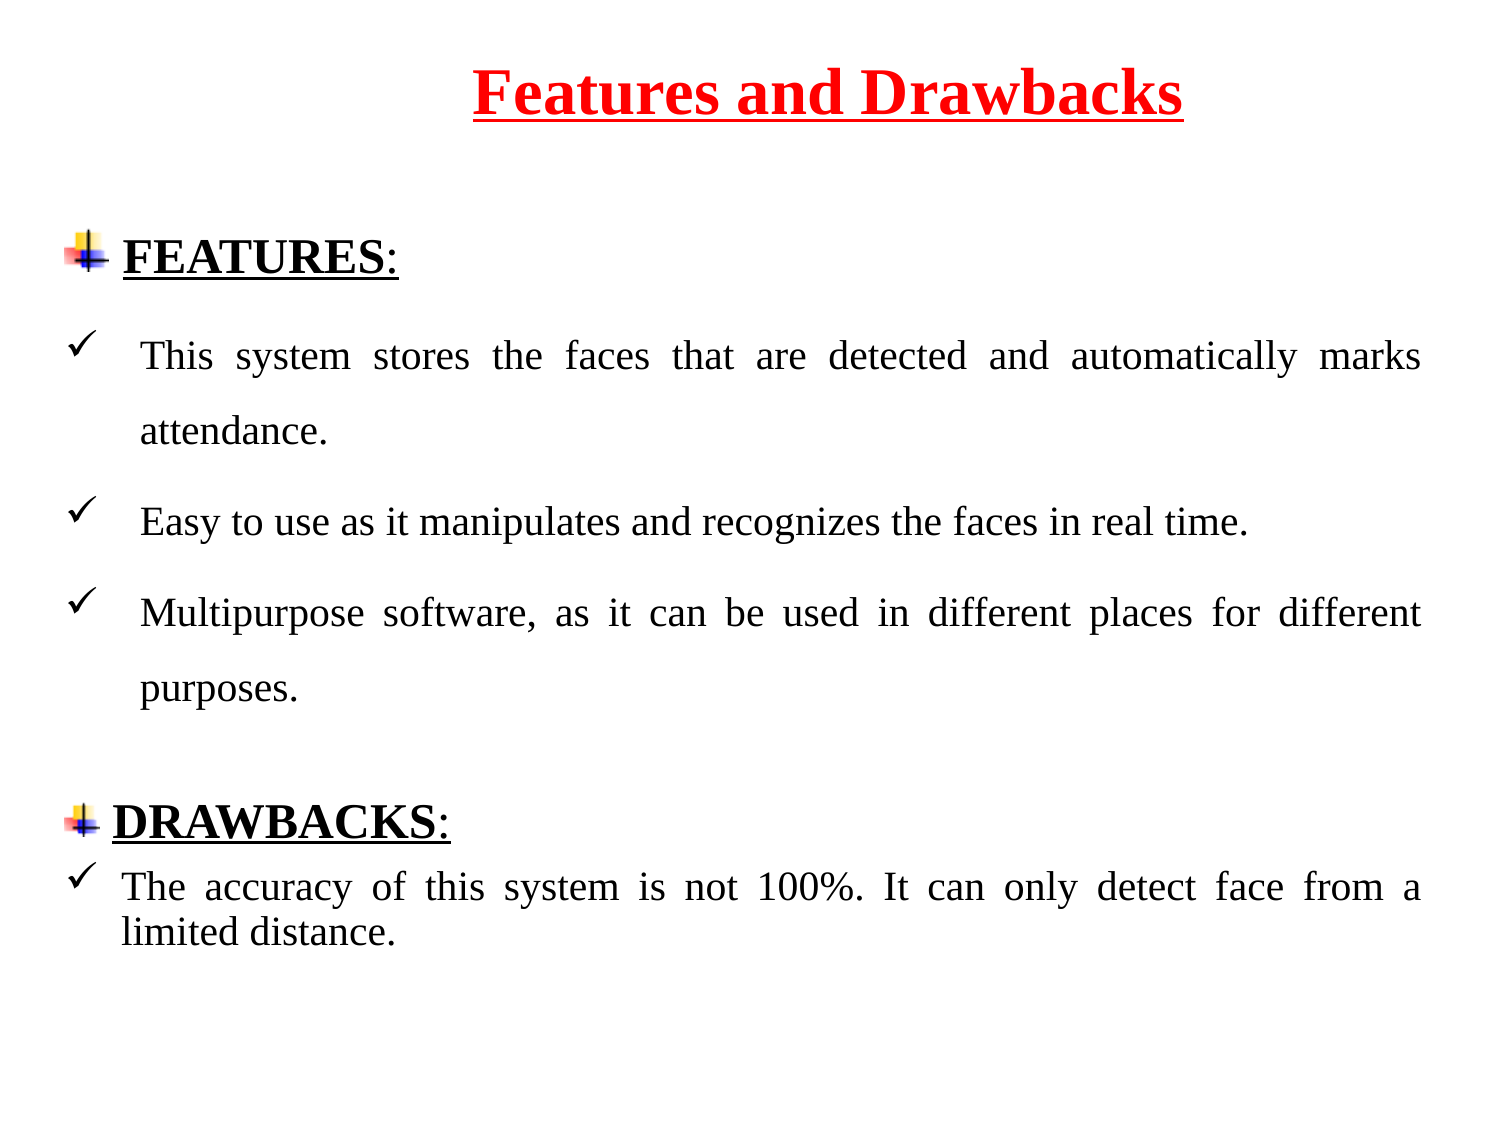

Features and Drawbacks
 FEATURES:
This system stores the faces that are detected and automatically marks attendance.
Easy to use as it manipulates and recognizes the faces in real time.
Multipurpose software, as it can be used in different places for different purposes.

 DRAWBACKS:
The accuracy of this system is not 100%. It can only detect face from a limited distance.